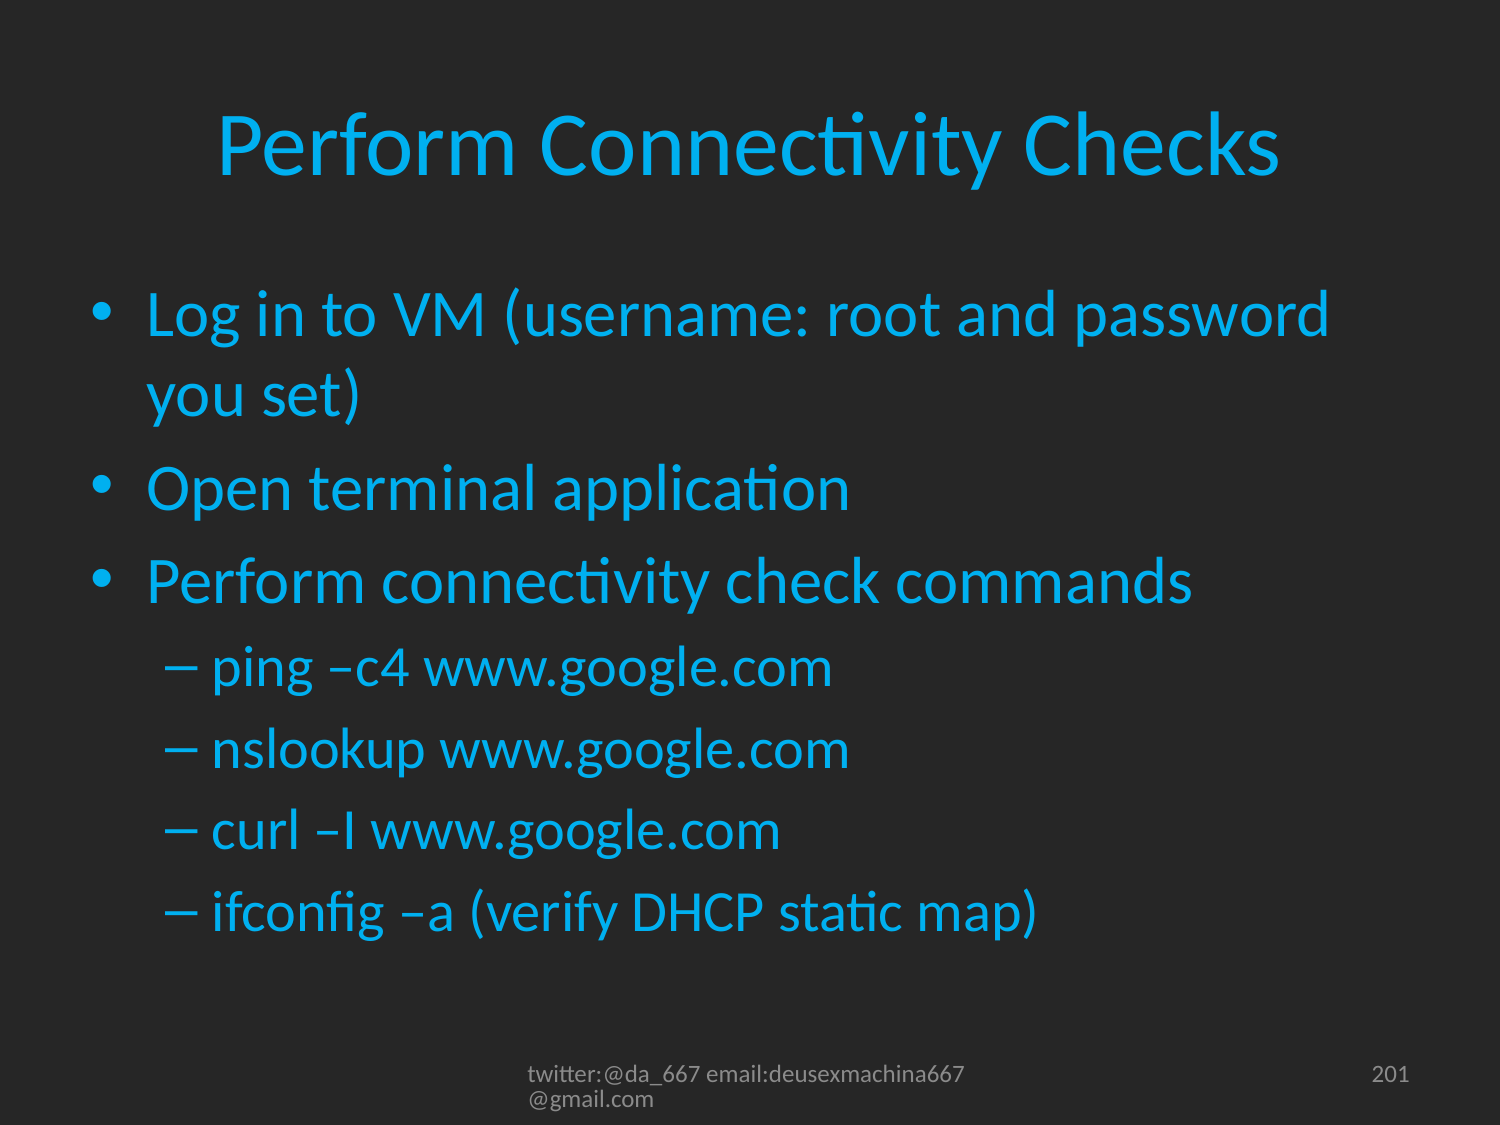

# Perform Connectivity Checks
Log in to VM (username: root and password you set)
Open terminal application
Perform connectivity check commands
ping –c4 www.google.com
nslookup www.google.com
curl –I www.google.com
ifconfig –a (verify DHCP static map)
twitter:@da_667 email:deusexmachina667@gmail.com
201